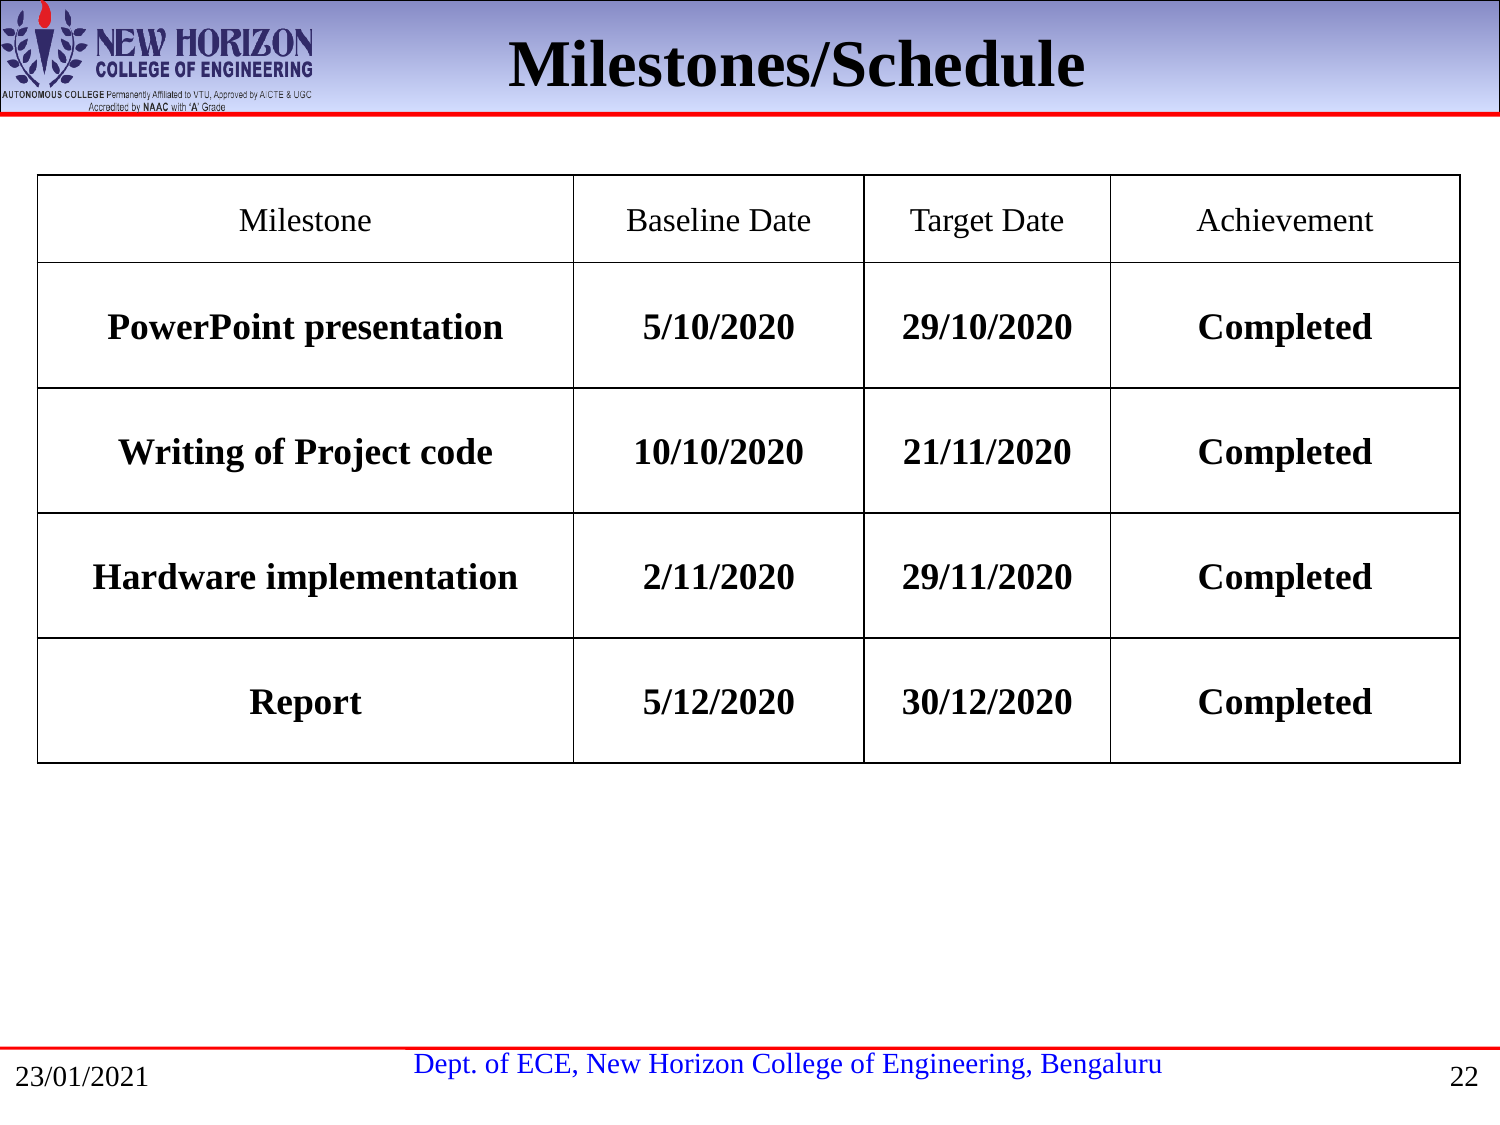

Milestones/Schedule
| Milestone | Baseline Date | Target Date | Achievement |
| --- | --- | --- | --- |
| PowerPoint presentation | 5/10/2020 | 29/10/2020 | Completed |
| Writing of Project code | 10/10/2020 | 21/11/2020 | Completed |
| Hardware implementation | 2/11/2020 | 29/11/2020 | Completed |
| Report | 5/12/2020 | 30/12/2020 | Completed |
23/01/2021
22